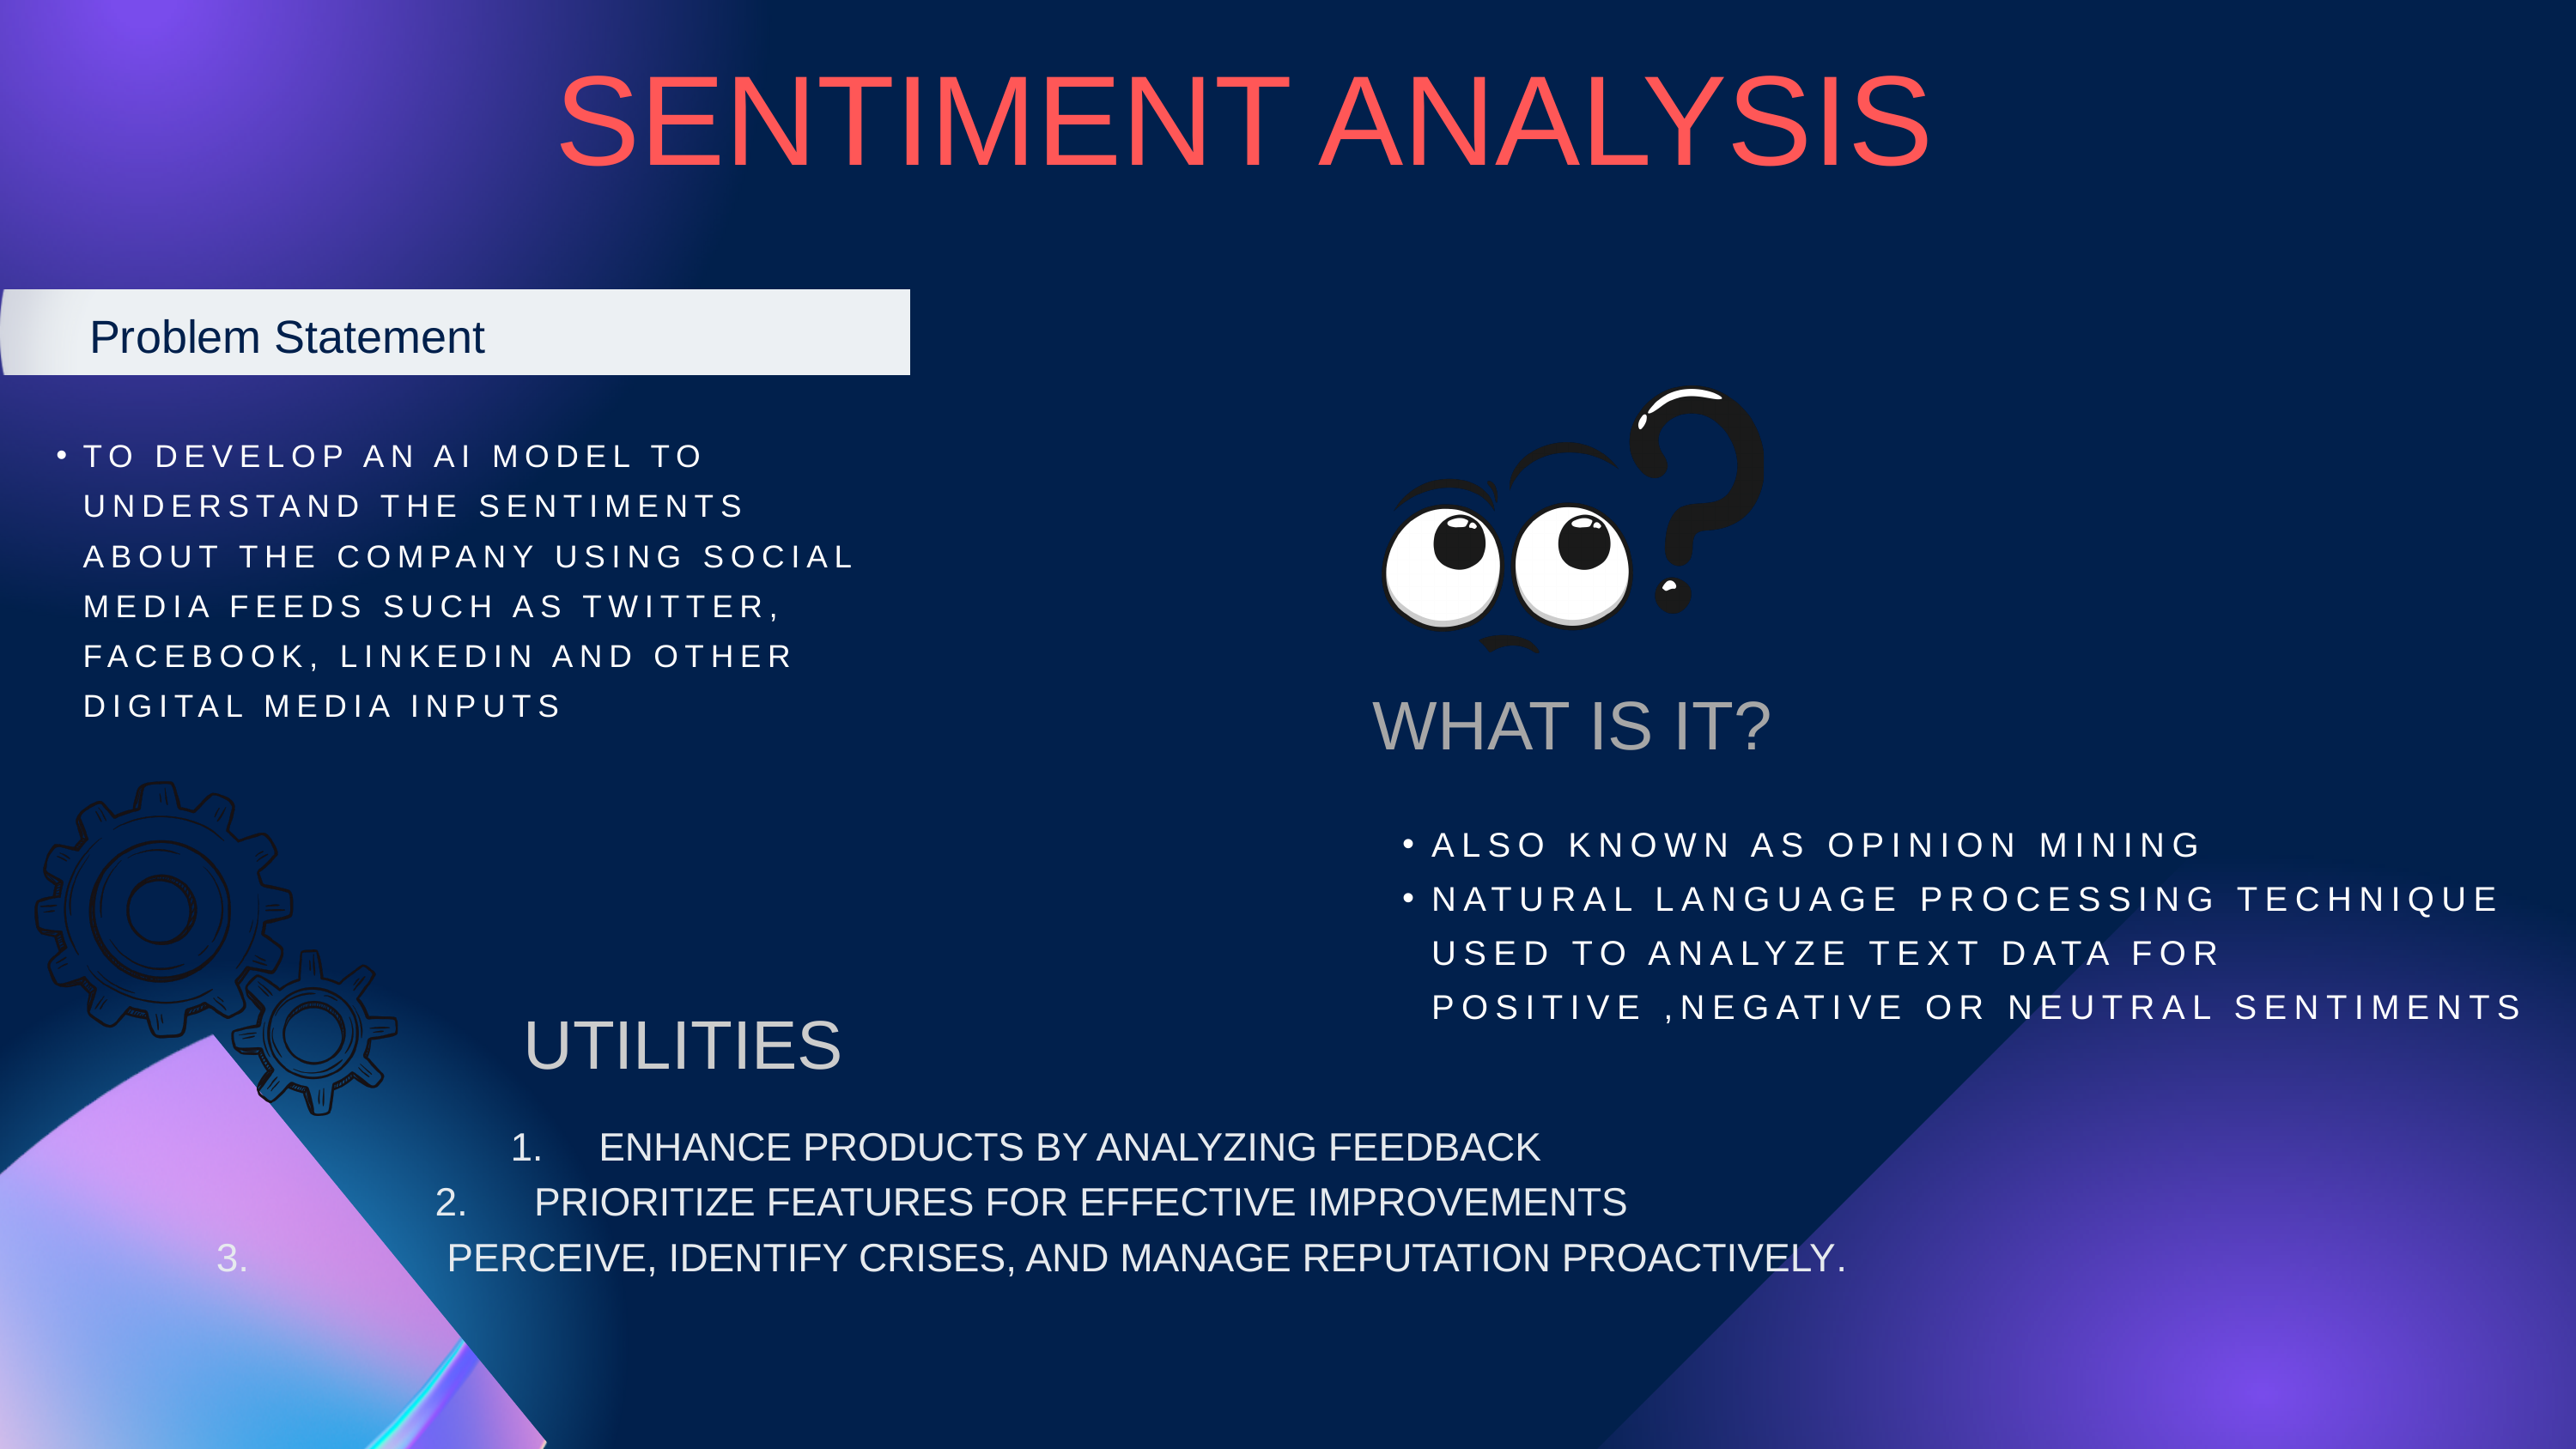

SENTIMENT ANALYSIS

Problem Statement

TO DEVELOP AN AI MODEL TO UNDERSTAND THE SENTIMENTS ABOUT THE COMPANY USING SOCIAL MEDIA FEEDS SUCH AS TWITTER, FACEBOOK, LINKEDIN AND OTHER DIGITAL MEDIA INPUTS
WHAT IS IT?
ALSO KNOWN AS OPINION MINING
NATURAL LANGUAGE PROCESSING TECHNIQUE USED TO ANALYZE TEXT DATA FOR POSITIVE ,NEGATIVE OR NEUTRAL SENTIMENTS

UTILITIES
     ENHANCE PRODUCTS BY ANALYZING FEEDBACK
      PRIORITIZE FEATURES FOR EFFECTIVE IMPROVEMENTS
                  PERCEIVE, IDENTIFY CRISES, AND MANAGE REPUTATION PROACTIVELY.